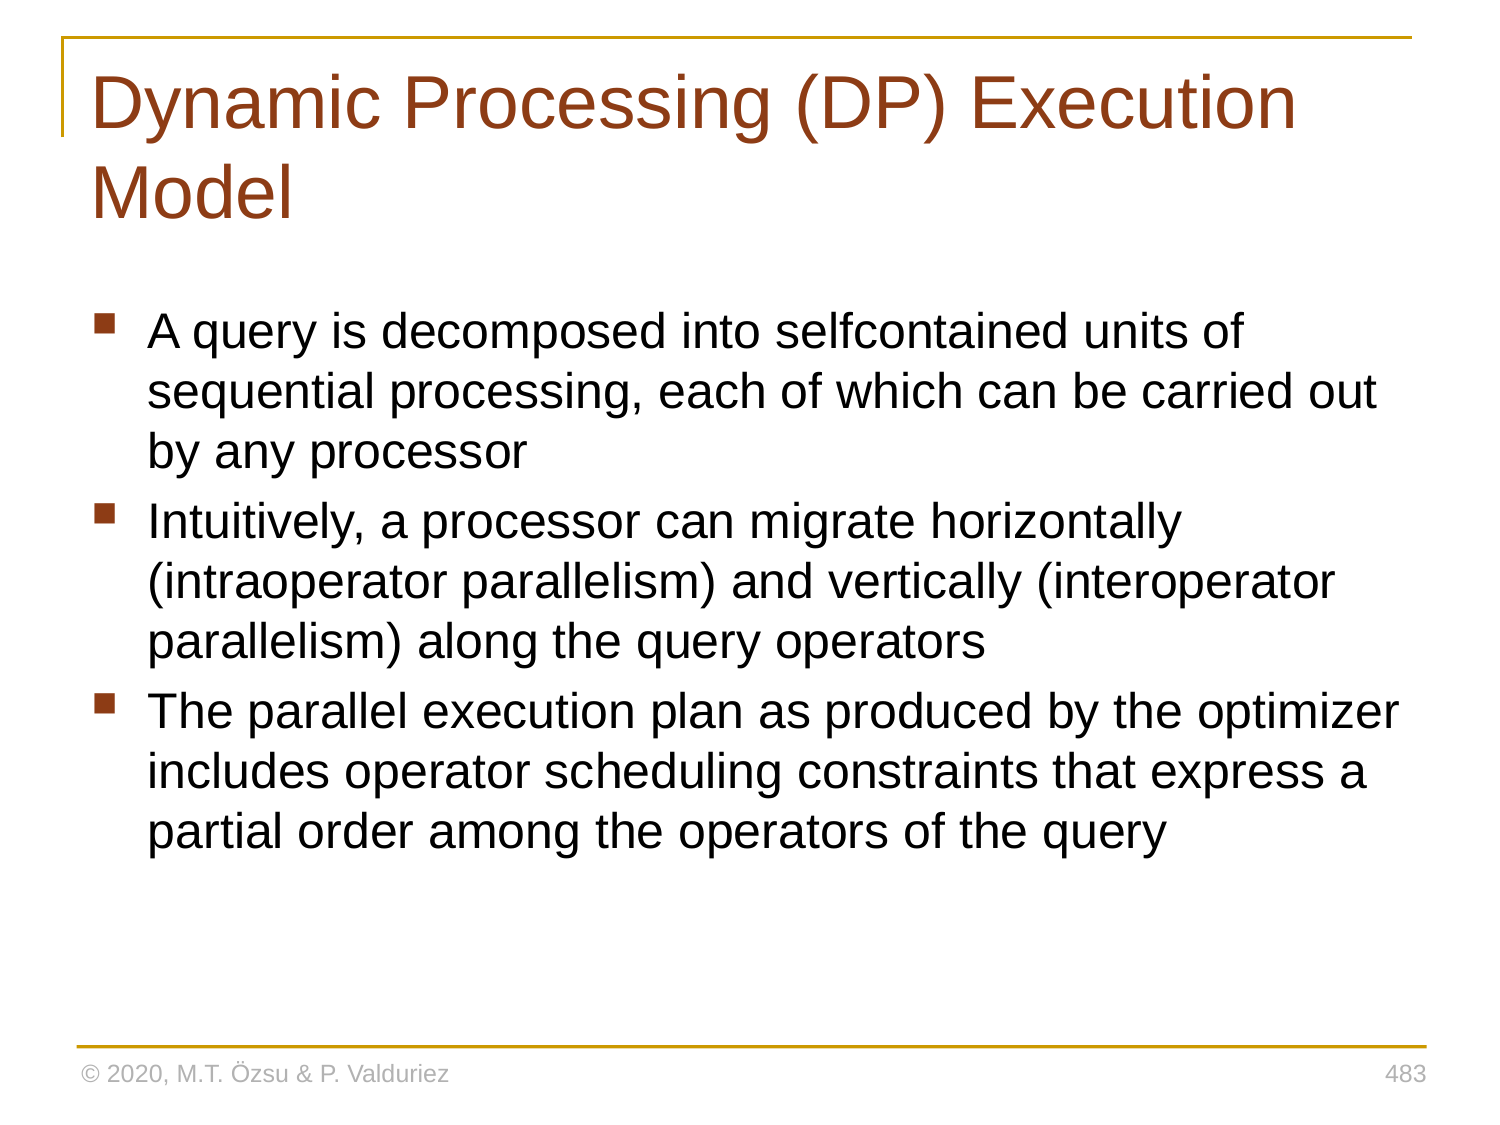

# Dynamic Processing (DP) Execution Model
A query is decomposed into selfcontained units of sequential processing, each of which can be carried out by any processor
Intuitively, a processor can migrate horizontally (intraoperator parallelism) and vertically (interoperator parallelism) along the query operators
The parallel execution plan as produced by the optimizer includes operator scheduling constraints that express a partial order among the operators of the query

© 2020, M.T. Özsu & P. Valduriez
483